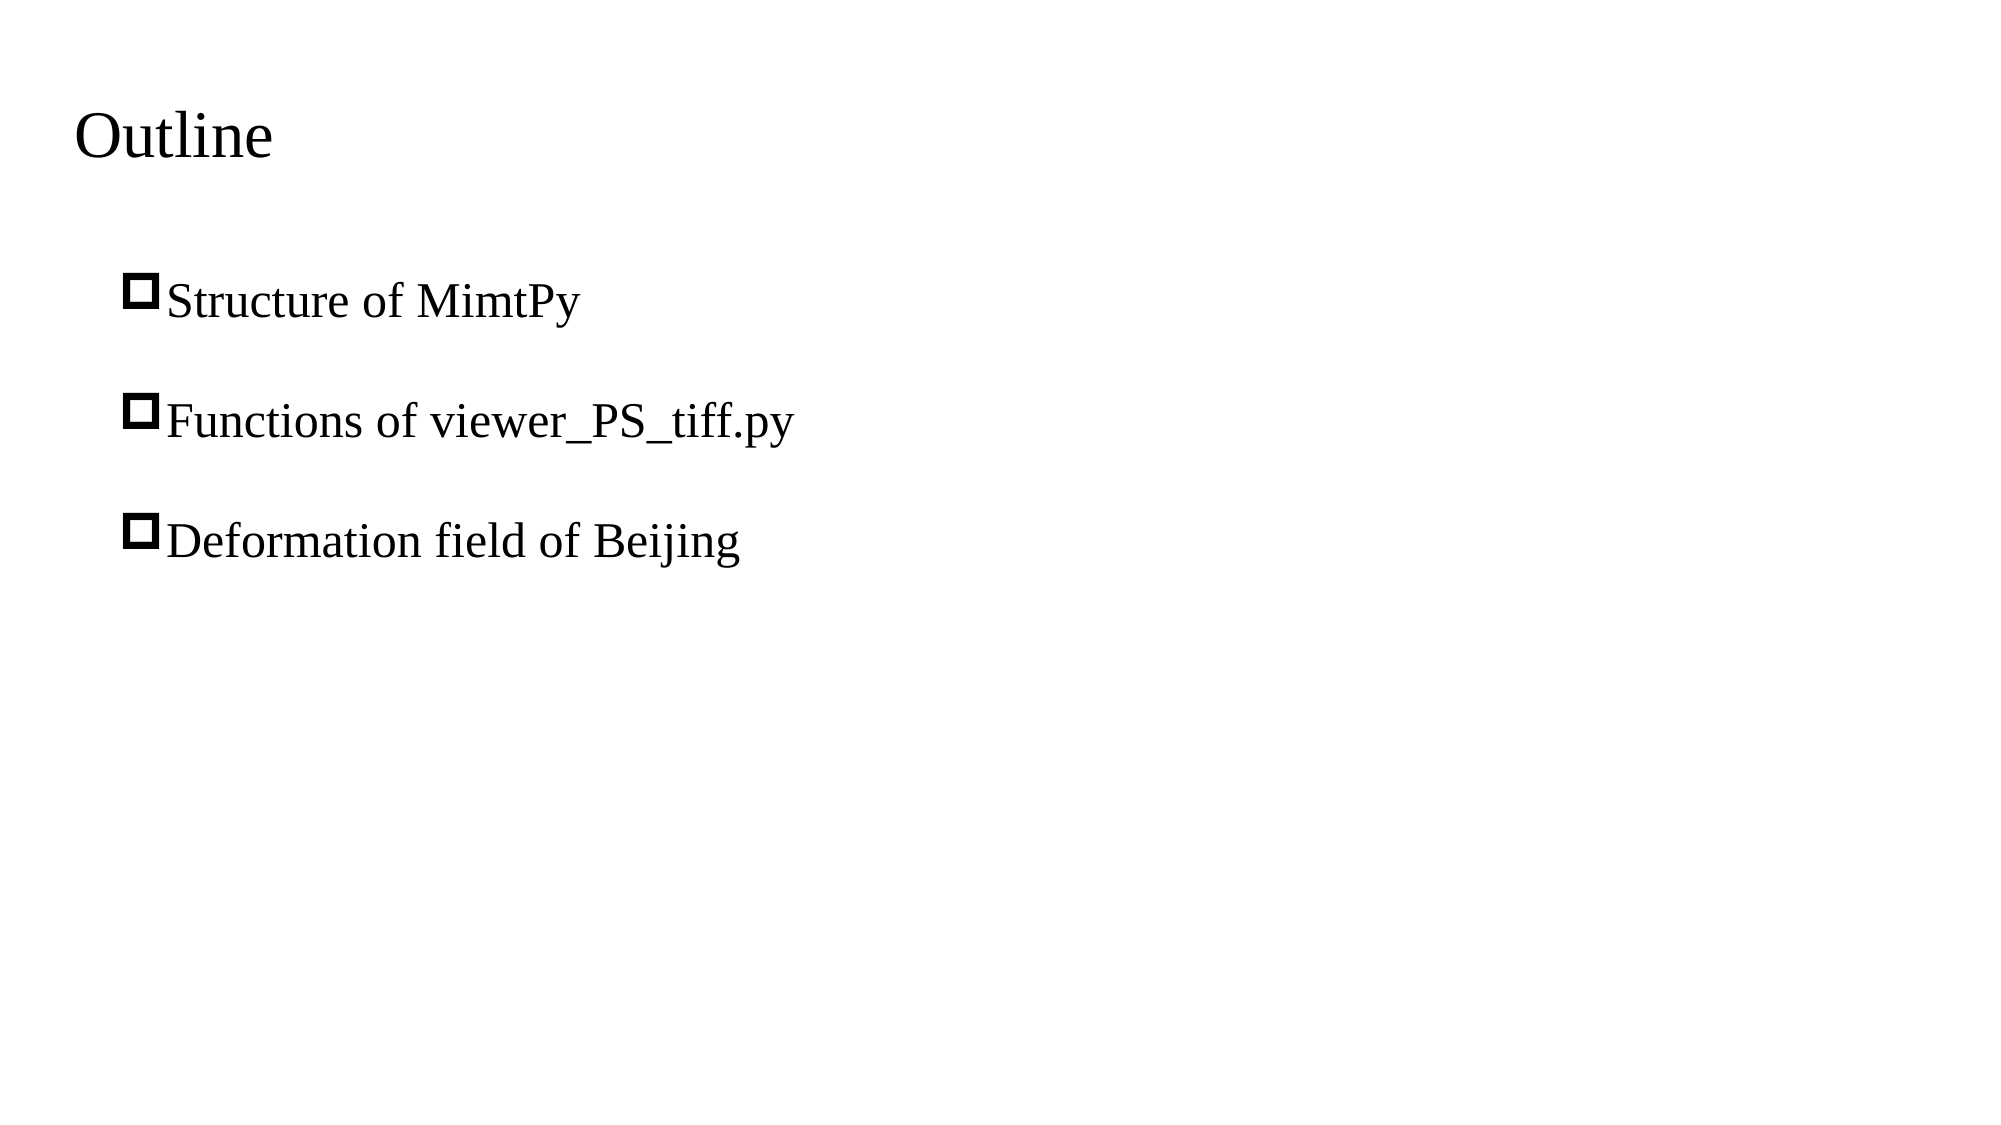

Outline
Structure of MimtPy
Functions of viewer_PS_tiff.py
Deformation field of Beijing